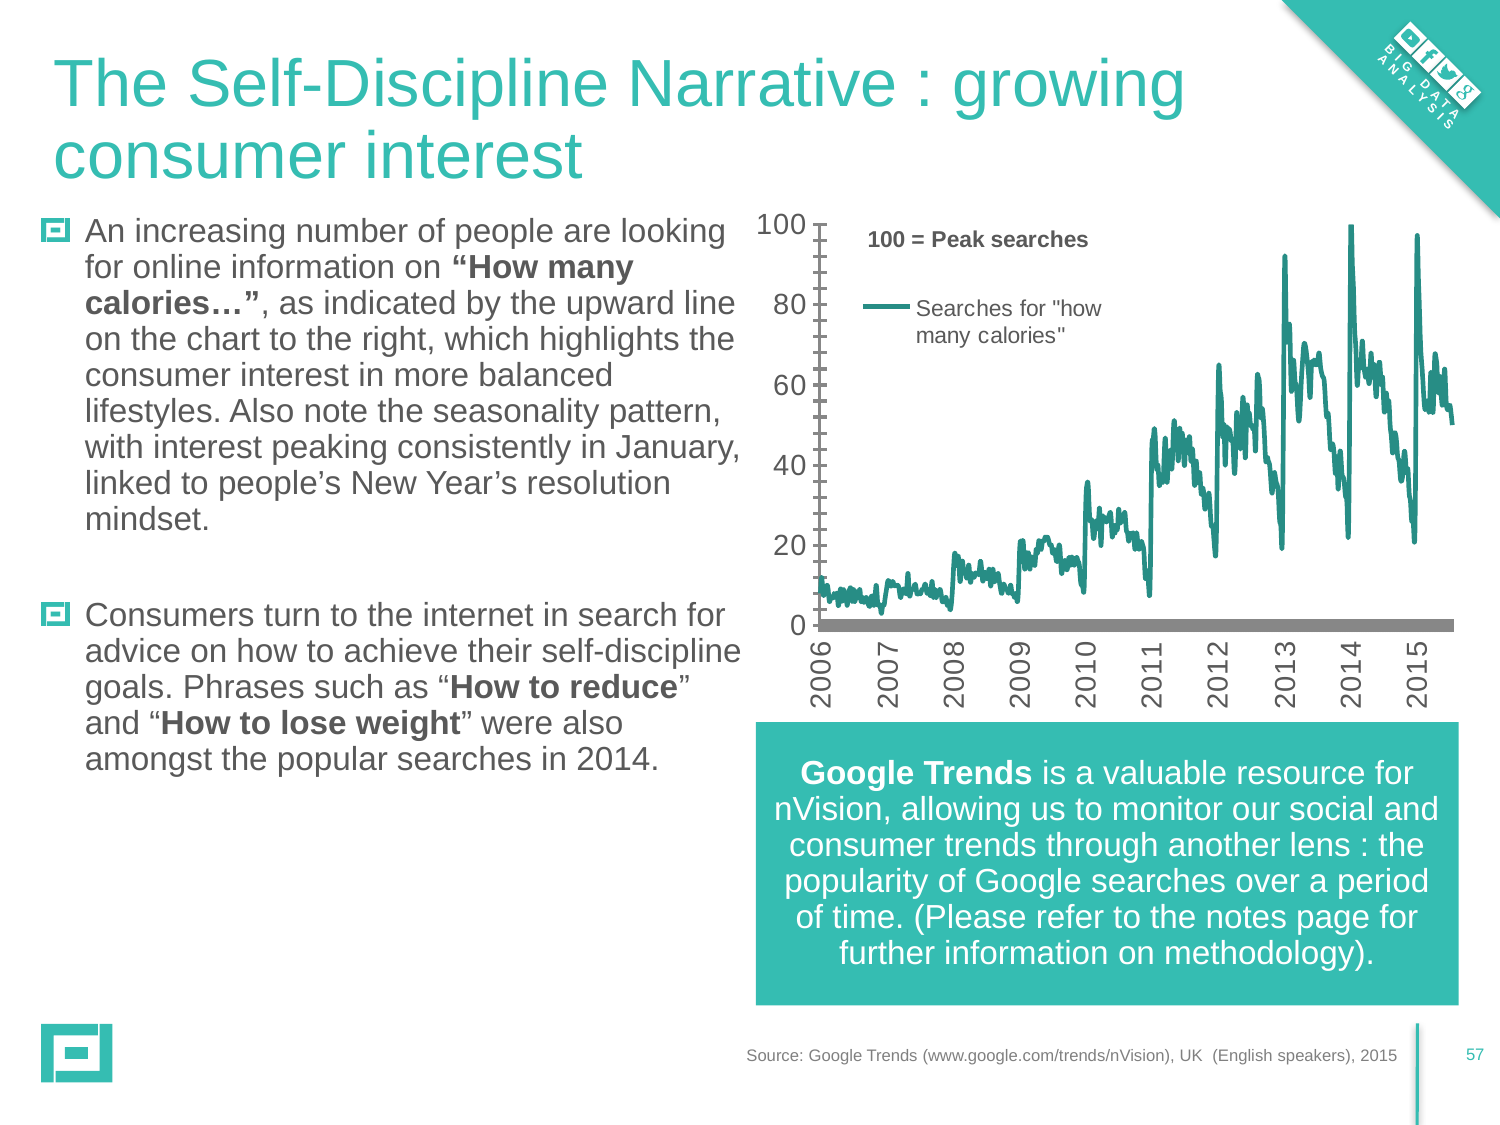

BIG DATA
ANALYSIS
# The Self-Discipline Narrative : growing consumer interest

### Chart

| Category | Searches for "how many calories" |
|---|---|
| 2006 | 8.0 |
|  | 12.0 |
|  | 8.0 |
|  | 8.0 |
|  | 9.0 |
|  | 10.0 |
|  | 9.0 |
|  | 6.0 |
|  | 7.0 |
|  | 7.0 |
|  | 7.0 |
|  | 8.0 |
|  | 7.0 |
|  | 8.0 |
|  | 5.0 |
|  | 7.0 |
|  | 9.0 |
|  | 6.0 |
|  | 9.0 |
|  | 7.0 |
|  | 8.0 |
|  | 5.0 |
|  | 8.0 |
|  | 9.0 |
|  | 9.0 |
|  | 6.0 |
|  | 9.0 |
|  | 6.0 |
|  | 8.0 |
|  | 8.0 |
|  | 7.0 |
|  | 9.0 |
|  | 6.0 |
|  | 7.0 |
|  | 6.0 |
|  | 6.0 |
|  | 7.0 |
|  | 6.0 |
|  | 5.0 |
|  | 5.0 |
|  | 7.0 |
|  | 7.0 |
|  | 5.0 |
|  | 7.0 |
|  | 10.0 |
|  | 6.0 |
|  | 5.0 |
|  | 5.0 |
|  | 3.0 |
|  | 5.0 |
|  | 5.0 |
|  | 7.0 |
|  | 9.0 |
| 2007 | 11.0 |
|  | 11.0 |
|  | 10.0 |
|  | 10.0 |
|  | 11.0 |
|  | 10.0 |
|  | 10.0 |
|  | 10.0 |
|  | 10.0 |
|  | 9.0 |
|  | 7.0 |
|  | 8.0 |
|  | 9.0 |
|  | 9.0 |
|  | 8.0 |
|  | 9.0 |
|  | 13.0 |
|  | 8.0 |
|  | 8.0 |
|  | 9.0 |
|  | 9.0 |
|  | 10.0 |
|  | 10.0 |
|  | 8.0 |
|  | 8.0 |
|  | 8.0 |
|  | 8.0 |
|  | 9.0 |
|  | 9.0 |
|  | 10.0 |
|  | 10.0 |
|  | 8.0 |
|  | 9.0 |
|  | 8.0 |
|  | 8.0 |
|  | 11.0 |
|  | 7.0 |
|  | 9.0 |
|  | 7.0 |
|  | 8.0 |
|  | 8.0 |
|  | 9.0 |
|  | 8.0 |
|  | 6.0 |
|  | 6.0 |
|  | 6.0 |
|  | 7.0 |
|  | 5.0 |
|  | 6.0 |
|  | 4.0 |
|  | 5.0 |
|  | 9.0 |
| 2008 | 15.0 |
|  | 18.0 |
|  | 15.0 |
|  | 17.0 |
|  | 16.0 |
|  | 11.0 |
|  | 14.0 |
|  | 16.0 |
|  | 13.0 |
|  | 14.0 |
|  | 12.0 |
|  | 13.0 |
|  | 15.0 |
|  | 11.0 |
|  | 12.0 |
|  | 13.0 |
|  | 12.0 |
|  | 13.0 |
|  | 13.0 |
|  | 13.0 |
|  | 13.0 |
|  | 16.0 |
|  | 14.0 |
|  | 11.0 |
|  | 13.0 |
|  | 13.0 |
|  | 12.0 |
|  | 12.0 |
|  | 14.0 |
|  | 10.0 |
|  | 12.0 |
|  | 14.0 |
|  | 11.0 |
|  | 12.0 |
|  | 12.0 |
|  | 13.0 |
|  | 11.0 |
|  | 9.0 |
|  | 8.0 |
|  | 10.0 |
|  | 10.0 |
|  | 9.0 |
|  | 9.0 |
|  | 8.0 |
|  | 9.0 |
|  | 10.0 |
|  | 8.0 |
|  | 8.0 |
|  | 7.0 |
|  | 8.0 |
|  | 6.0 |
|  | 9.0 |
| 2009 | 19.0 |
|  | 21.0 |
|  | 21.0 |
|  | 20.0 |
|  | 14.0 |
|  | 18.0 |
|  | 17.0 |
|  | 18.0 |
|  | 14.0 |
|  | 17.0 |
|  | 16.0 |
|  | 17.0 |
|  | 15.0 |
|  | 19.0 |
|  | 18.0 |
|  | 21.0 |
|  | 20.0 |
|  | 19.0 |
|  | 21.0 |
|  | 21.0 |
|  | 22.0 |
|  | 22.0 |
|  | 22.0 |
|  | 21.0 |
|  | 20.0 |
|  | 20.0 |
|  | 18.0 |
|  | 19.0 |
|  | 18.0 |
|  | 16.0 |
|  | 17.0 |
|  | 20.0 |
|  | 18.0 |
|  | 13.0 |
|  | 15.0 |
|  | 16.0 |
|  | 16.0 |
|  | 14.0 |
|  | 15.0 |
|  | 17.0 |
|  | 15.0 |
|  | 17.0 |
|  | 16.0 |
|  | 15.0 |
|  | 16.0 |
|  | 17.0 |
|  | 16.0 |
|  | 15.0 |
|  | 11.0 |
|  | 10.0 |
|  | 9.0 |
|  | 11.0 |
| 2010 | 29.0 |
|  | 35.0 |
|  | 35.0 |
|  | 28.0 |
|  | 26.0 |
|  | 26.0 |
|  | 22.0 |
|  | 23.0 |
|  | 26.0 |
|  | 25.0 |
|  | 25.0 |
|  | 29.0 |
|  | 20.0 |
|  | 26.0 |
|  | 27.0 |
|  | 27.0 |
|  | 26.0 |
|  | 26.0 |
|  | 27.0 |
|  | 28.0 |
|  | 27.0 |
|  | 22.0 |
|  | 25.0 |
|  | 23.0 |
|  | 25.0 |
|  | 24.0 |
|  | 29.0 |
|  | 26.0 |
|  | 26.0 |
|  | 26.0 |
|  | 27.0 |
|  | 28.0 |
|  | 24.0 |
|  | 23.0 |
|  | 21.0 |
|  | 23.0 |
|  | 22.0 |
|  | 23.0 |
|  | 22.0 |
|  | 19.0 |
|  | 23.0 |
|  | 21.0 |
|  | 19.0 |
|  | 20.0 |
|  | 21.0 |
|  | 20.0 |
|  | 18.0 |
|  | 12.0 |
|  | 13.0 |
|  | 13.0 |
|  | 8.0 |
|  | 14.0 |
| 2011 | 42.0 |
|  | 46.0 |
|  | 49.0 |
|  | 46.0 |
|  | 39.0 |
|  | 40.0 |
|  | 35.0 |
|  | 37.0 |
|  | 37.0 |
|  | 36.0 |
|  | 43.0 |
|  | 46.0 |
|  | 36.0 |
|  | 40.0 |
|  | 43.0 |
|  | 43.0 |
|  | 39.0 |
|  | 47.0 |
|  | 51.0 |
|  | 47.0 |
|  | 48.0 |
|  | 41.0 |
|  | 49.0 |
|  | 46.0 |
|  | 48.0 |
|  | 44.0 |
|  | 40.0 |
|  | 46.0 |
|  | 44.0 |
|  | 44.0 |
|  | 47.0 |
|  | 41.0 |
|  | 44.0 |
|  | 40.0 |
|  | 35.0 |
|  | 41.0 |
|  | 37.0 |
|  | 36.0 |
|  | 38.0 |
|  | 33.0 |
|  | 34.0 |
|  | 33.0 |
|  | 29.0 |
|  | 31.0 |
|  | 30.0 |
|  | 33.0 |
|  | 30.0 |
|  | 25.0 |
|  | 25.0 |
|  | 22.0 |
|  | 18.0 |
|  | 22.0 |
| 2012 | 49.0 |
|  | 65.0 |
|  | 59.0 |
|  | 56.0 |
|  | 47.0 |
|  | 50.0 |
|  | 40.0 |
|  | 48.0 |
|  | 49.0 |
|  | 49.0 |
|  | 48.0 |
|  | 46.0 |
|  | 46.0 |
|  | 39.0 |
|  | 41.0 |
|  | 53.0 |
|  | 48.0 |
|  | 47.0 |
|  | 44.0 |
|  | 50.0 |
|  | 57.0 |
|  | 50.0 |
|  | 42.0 |
|  | 54.0 |
|  | 53.0 |
|  | 53.0 |
|  | 50.0 |
|  | 50.0 |
|  | 49.0 |
|  | 49.0 |
|  | 44.0 |
|  | 60.0 |
|  | 62.0 |
|  | 60.0 |
|  | 52.0 |
|  | 54.0 |
|  | 52.0 |
|  | 47.0 |
|  | 41.0 |
|  | 42.0 |
|  | 41.0 |
|  | 40.0 |
|  | 36.0 |
|  | 33.0 |
|  | 37.0 |
|  | 38.0 |
|  | 36.0 |
|  | 35.0 |
|  | 32.0 |
|  | 26.0 |
|  | 24.0 |
|  | 21.0 |
|  | 57.0 |
| 2013 | 92.0 |
|  | 76.0 |
|  | 71.0 |
|  | 74.0 |
|  | 73.0 |
|  | 59.0 |
|  | 63.0 |
|  | 66.0 |
|  | 61.0 |
|  | 60.0 |
|  | 55.0 |
|  | 51.0 |
|  | 54.0 |
|  | 61.0 |
|  | 66.0 |
|  | 70.0 |
|  | 70.0 |
|  | 68.0 |
|  | 65.0 |
|  | 61.0 |
|  | 57.0 |
|  | 65.0 |
|  | 65.0 |
|  | 66.0 |
|  | 66.0 |
|  | 65.0 |
|  | 66.0 |
|  | 68.0 |
|  | 65.0 |
|  | 63.0 |
|  | 62.0 |
|  | 61.0 |
|  | 56.0 |
|  | 52.0 |
|  | 53.0 |
|  | 49.0 |
|  | 44.0 |
|  | 45.0 |
|  | 45.0 |
|  | 42.0 |
|  | 38.0 |
|  | 42.0 |
|  | 34.0 |
|  | 41.0 |
|  | 43.0 |
|  | 38.0 |
|  | 37.0 |
|  | 35.0 |
|  | 32.0 |
|  | 30.0 |
|  | 22.0 |
|  | 49.0 |
| 2014 | 100.0 |
|  | 93.0 |
|  | 85.0 |
|  | 74.0 |
|  | 69.0 |
|  | 60.0 |
|  | 64.0 |
|  | 65.0 |
|  | 65.0 |
|  | 71.0 |
|  | 66.0 |
|  | 63.0 |
|  | 62.0 |
|  | 64.0 |
|  | 61.0 |
|  | 62.0 |
|  | 68.0 |
|  | 62.0 |
|  | 65.0 |
|  | 62.0 |
|  | 57.0 |
|  | 62.0 |
|  | 65.0 |
|  | 65.0 |
|  | 60.0 |
|  | 62.0 |
|  | 55.0 |
|  | 54.0 |
|  | 58.0 |
|  | 55.0 |
|  | 56.0 |
|  | 50.0 |
|  | 47.0 |
|  | 43.0 |
|  | 47.0 |
|  | 48.0 |
|  | 46.0 |
|  | 42.0 |
|  | 41.0 |
|  | 37.0 |
|  | 36.0 |
|  | 38.0 |
|  | 43.0 |
|  | 42.0 |
|  | 38.0 |
|  | 39.0 |
|  | 33.0 |
|  | 31.0 |
|  | 26.0 |
|  | 27.0 |
|  | 21.0 |
|  | 37.0 |
| 2015 | 92.0 |
|  | 90.0 |
|  | 80.0 |
|  | 70.0 |
|  | 65.0 |
|  | 60.0 |
|  | 55.0 |
|  | 54.0 |
|  | 56.0 |
|  | 55.0 |
|  | 54.0 |
|  | 63.0 |
|  | 57.0 |
|  | 54.0 |
|  | 66.0 |
|  | 67.0 |
|  | 64.0 |
|  | 58.0 |
|  | 62.0 |
|  | 59.0 |
|  | 55.0 |
|  | 58.0 |
|  | 64.0 |
|  | 57.0 |
|  | 54.0 |
|  | 54.0 |
|  | 55.0 |
|  | 53.0 |
|  | 50.0 |
An increasing number of people are looking for online information on “How many calories…”, as indicated by the upward line on the chart to the right, which highlights the consumer interest in more balanced lifestyles. Also note the seasonality pattern, with interest peaking consistently in January, linked to people’s New Year’s resolution mindset.

Consumers turn to the internet in search for advice on how to achieve their self-discipline goals. Phrases such as “How to reduce” and “How to lose weight” were also amongst the popular searches in 2014.

Google Trends is a valuable resource for nVision, allowing us to monitor our social and consumer trends through another lens : the popularity of Google searches over a period of time. (Please refer to the notes page for further information on methodology).
Source: Google Trends (www.google.com/trends/nVision), UK  (English speakers), 2015